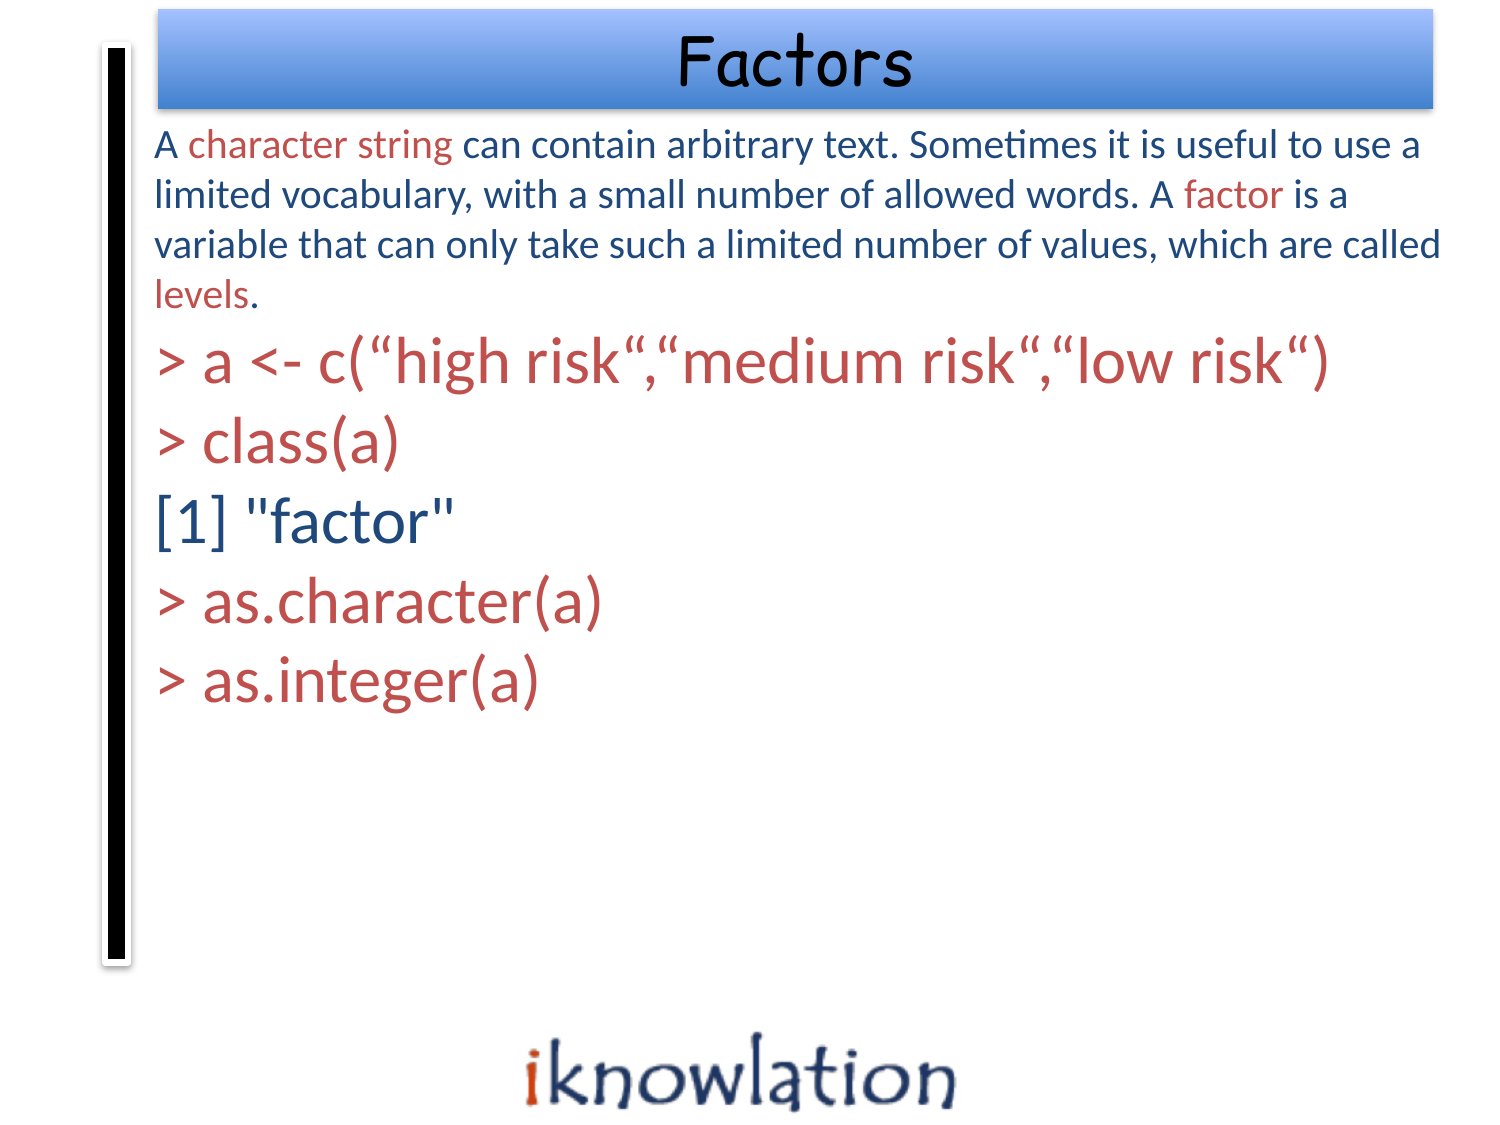

Factors
A character string can contain arbitrary text. Sometimes it is useful to use a limited vocabulary, with a small number of allowed words. A factor is a variable that can only take such a limited number of values, which are called levels.
> a <- c(“high risk“,“medium risk“,“low risk“)
> class(a)
[1] "factor"
> as.character(a)
> as.integer(a)